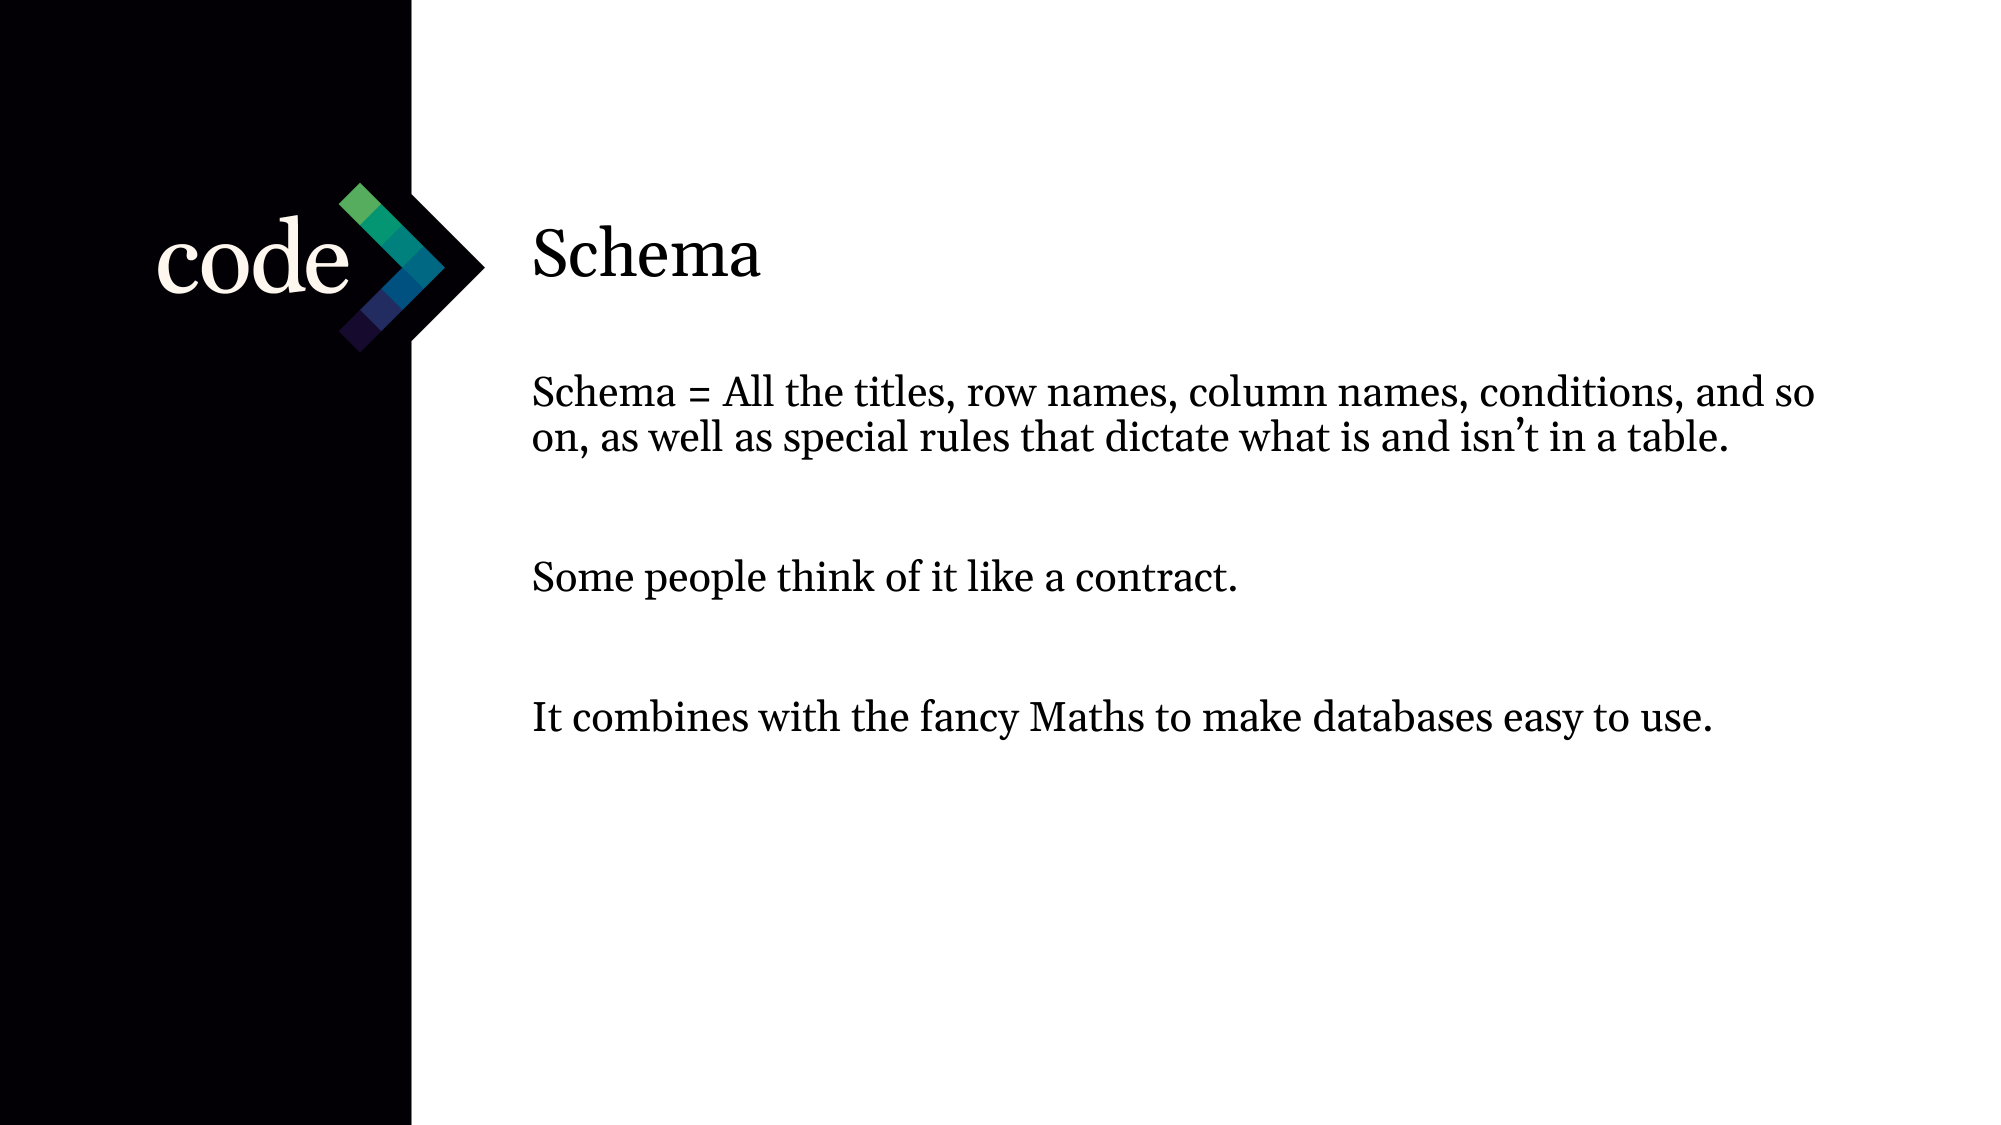

Schema
Schema = All the titles, row names, column names, conditions, and so on, as well as special rules that dictate what is and isn’t in a table.

Some people think of it like a contract.

It combines with the fancy Maths to make databases easy to use.